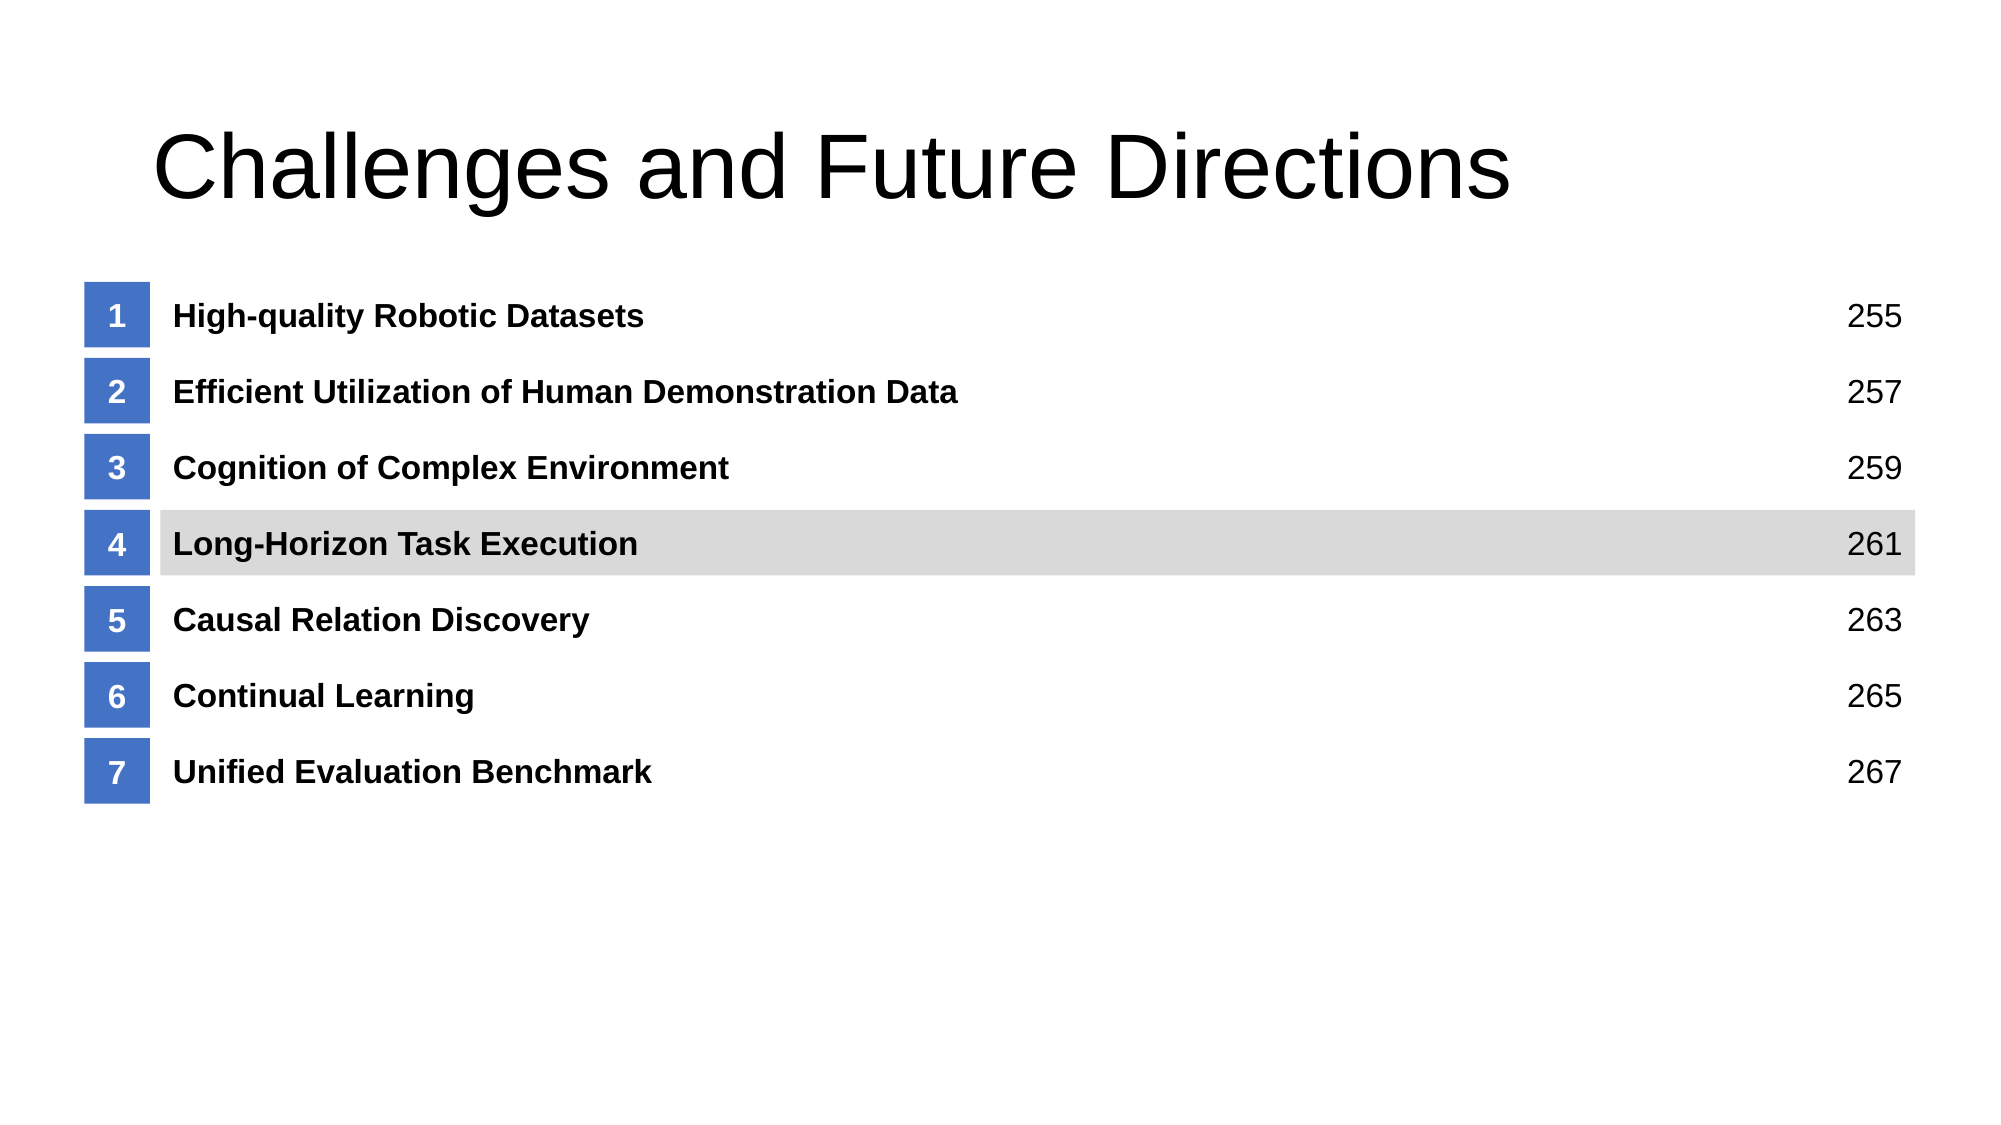

# Challenges and Future Directions
1
High-quality Robotic Datasets
255
2
Efficient Utilization of Human Demonstration Data
257
3
Cognition of Complex Environment
259
4

Long-Horizon Task Execution
261
5
Causal Relation Discovery
263
6
Continual Learning
265
7
Unified Evaluation Benchmark
267